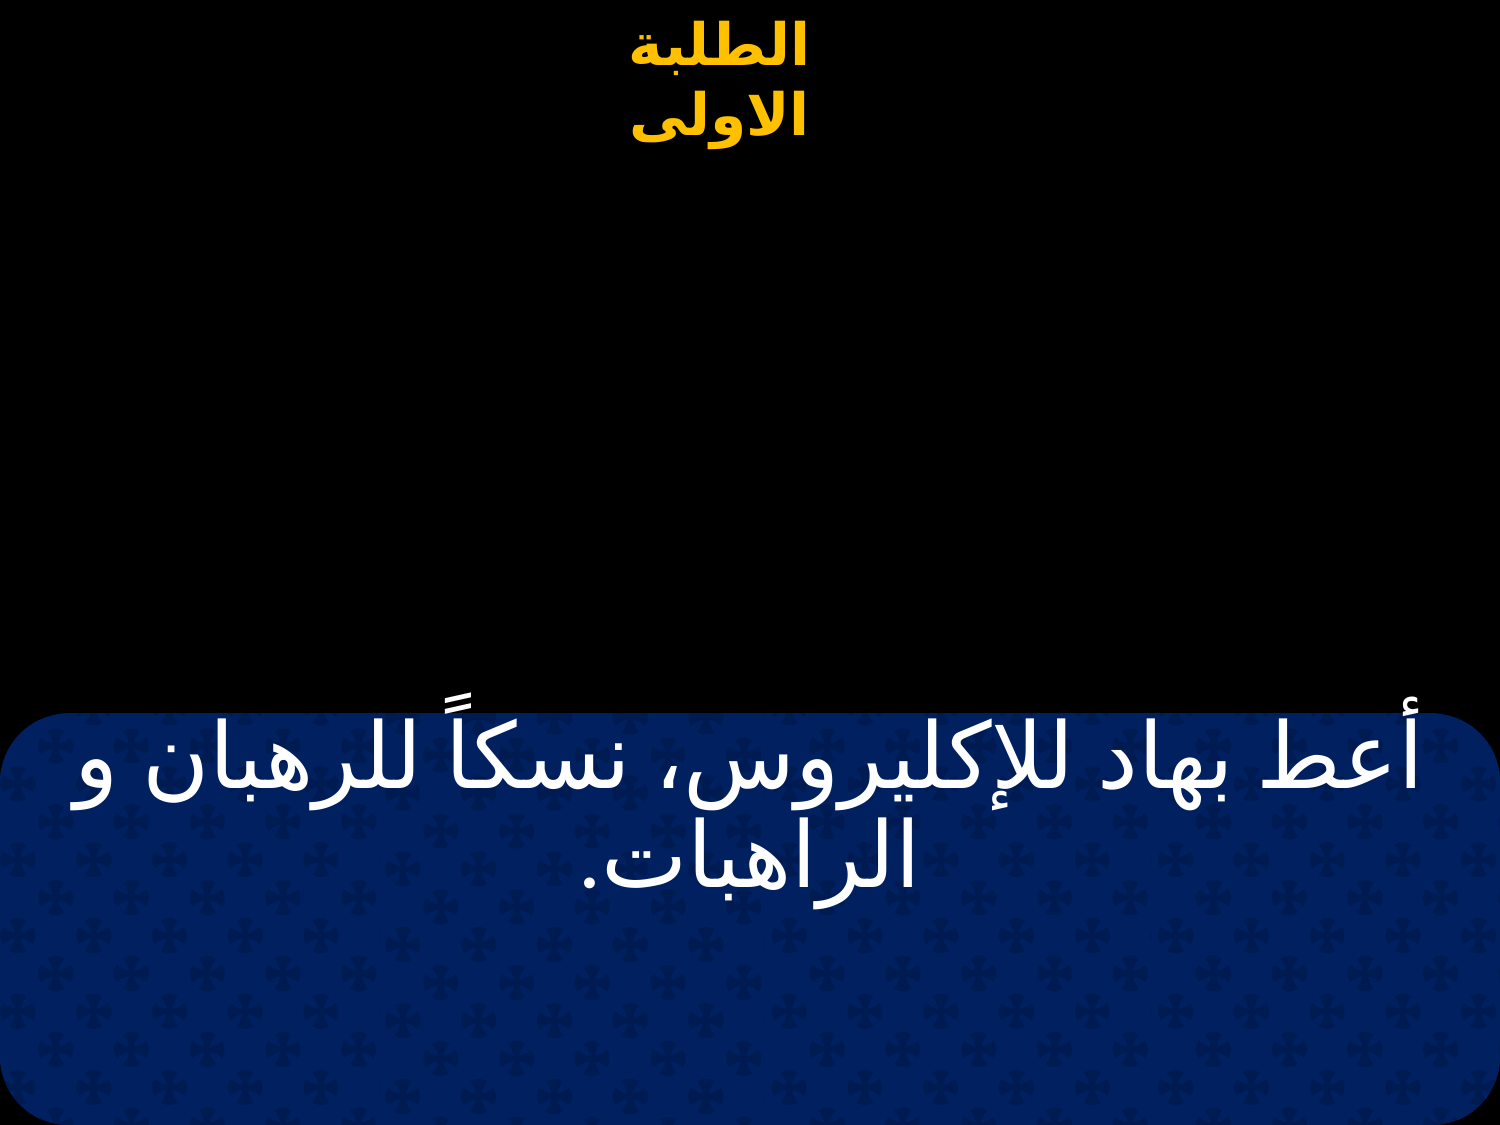

# أعط بهاد للإكليروس، نسكاً للرهبان و الراهبات.